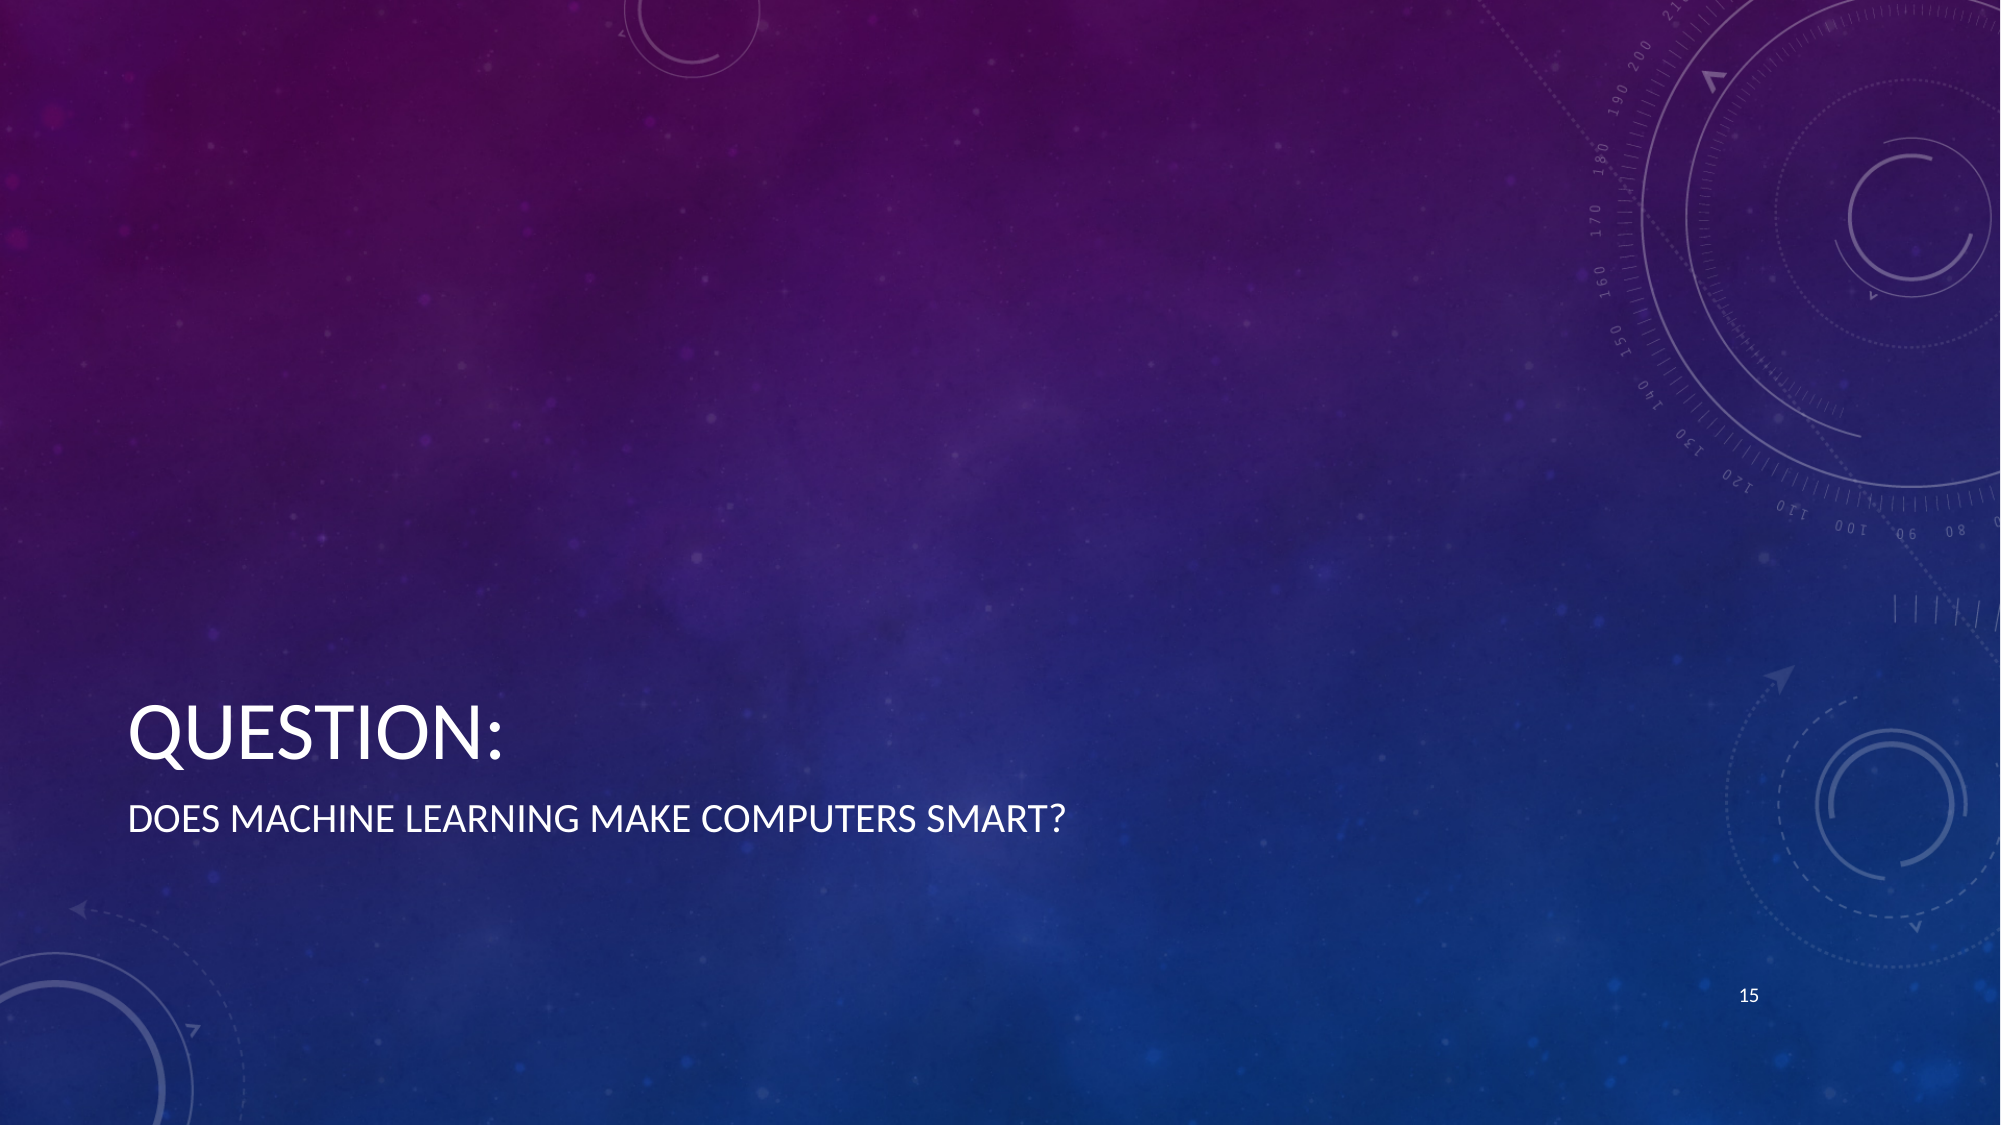

# Question:
Does machine learning make computers smart?
15